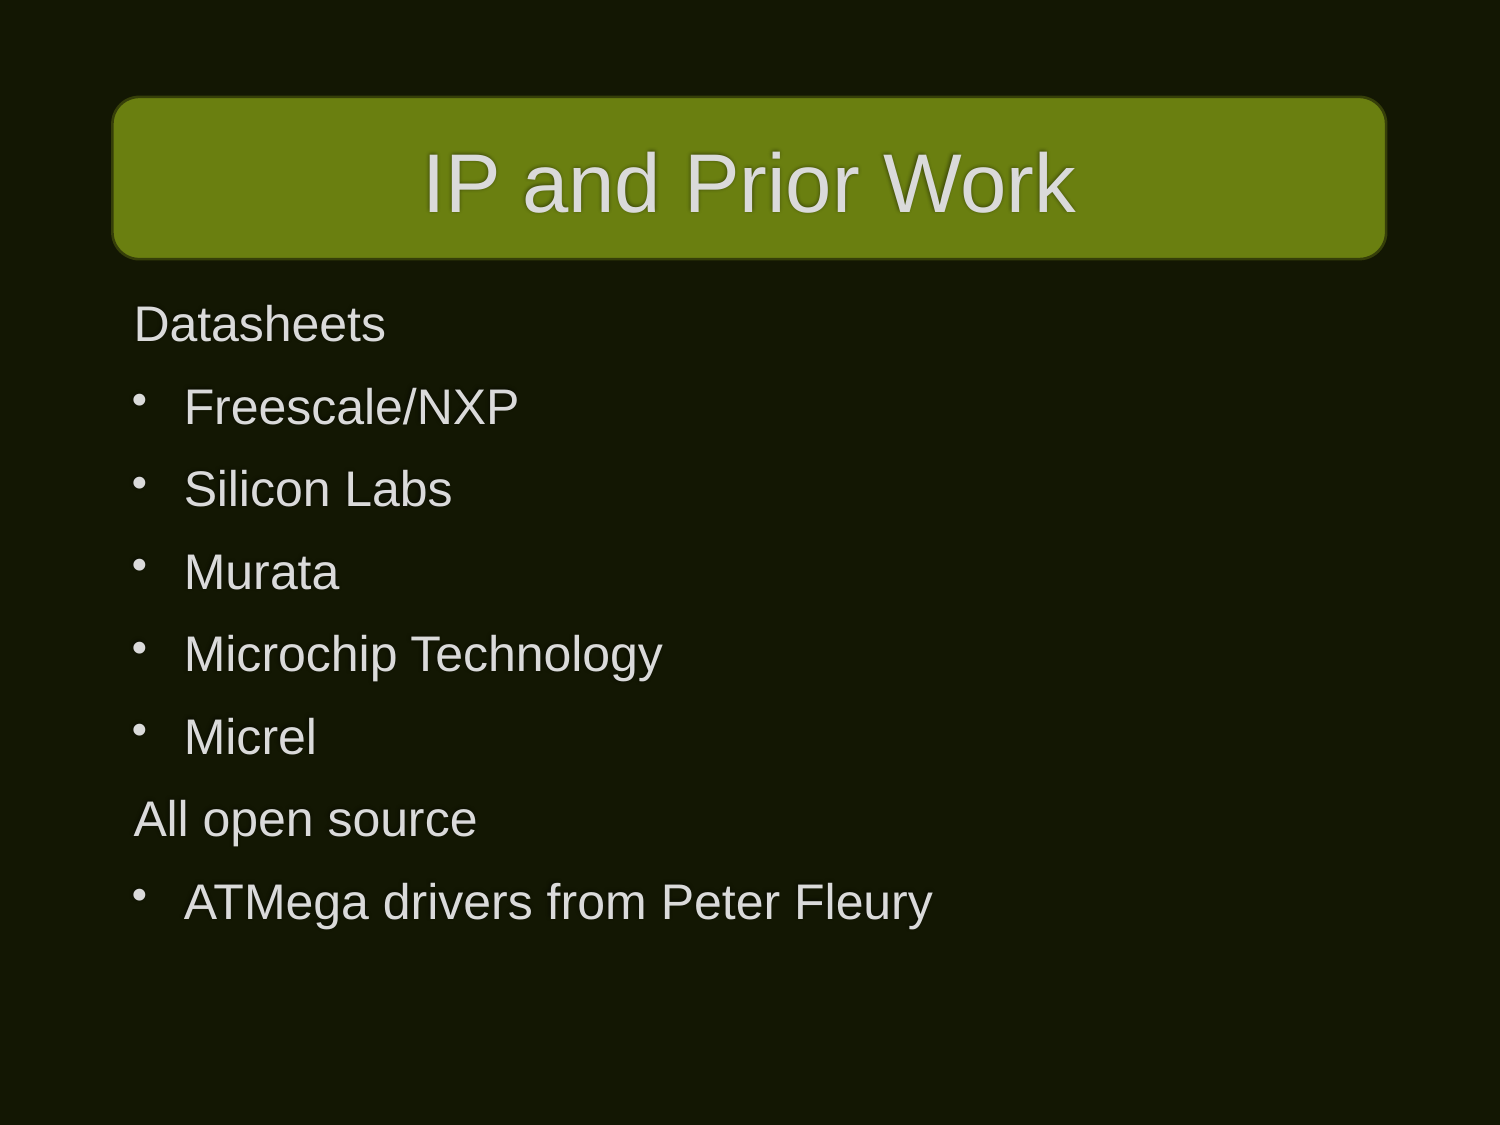

# IP and Prior Work
Datasheets
Freescale/NXP
Silicon Labs
Murata
Microchip Technology
Micrel
All open source
ATMega drivers from Peter Fleury